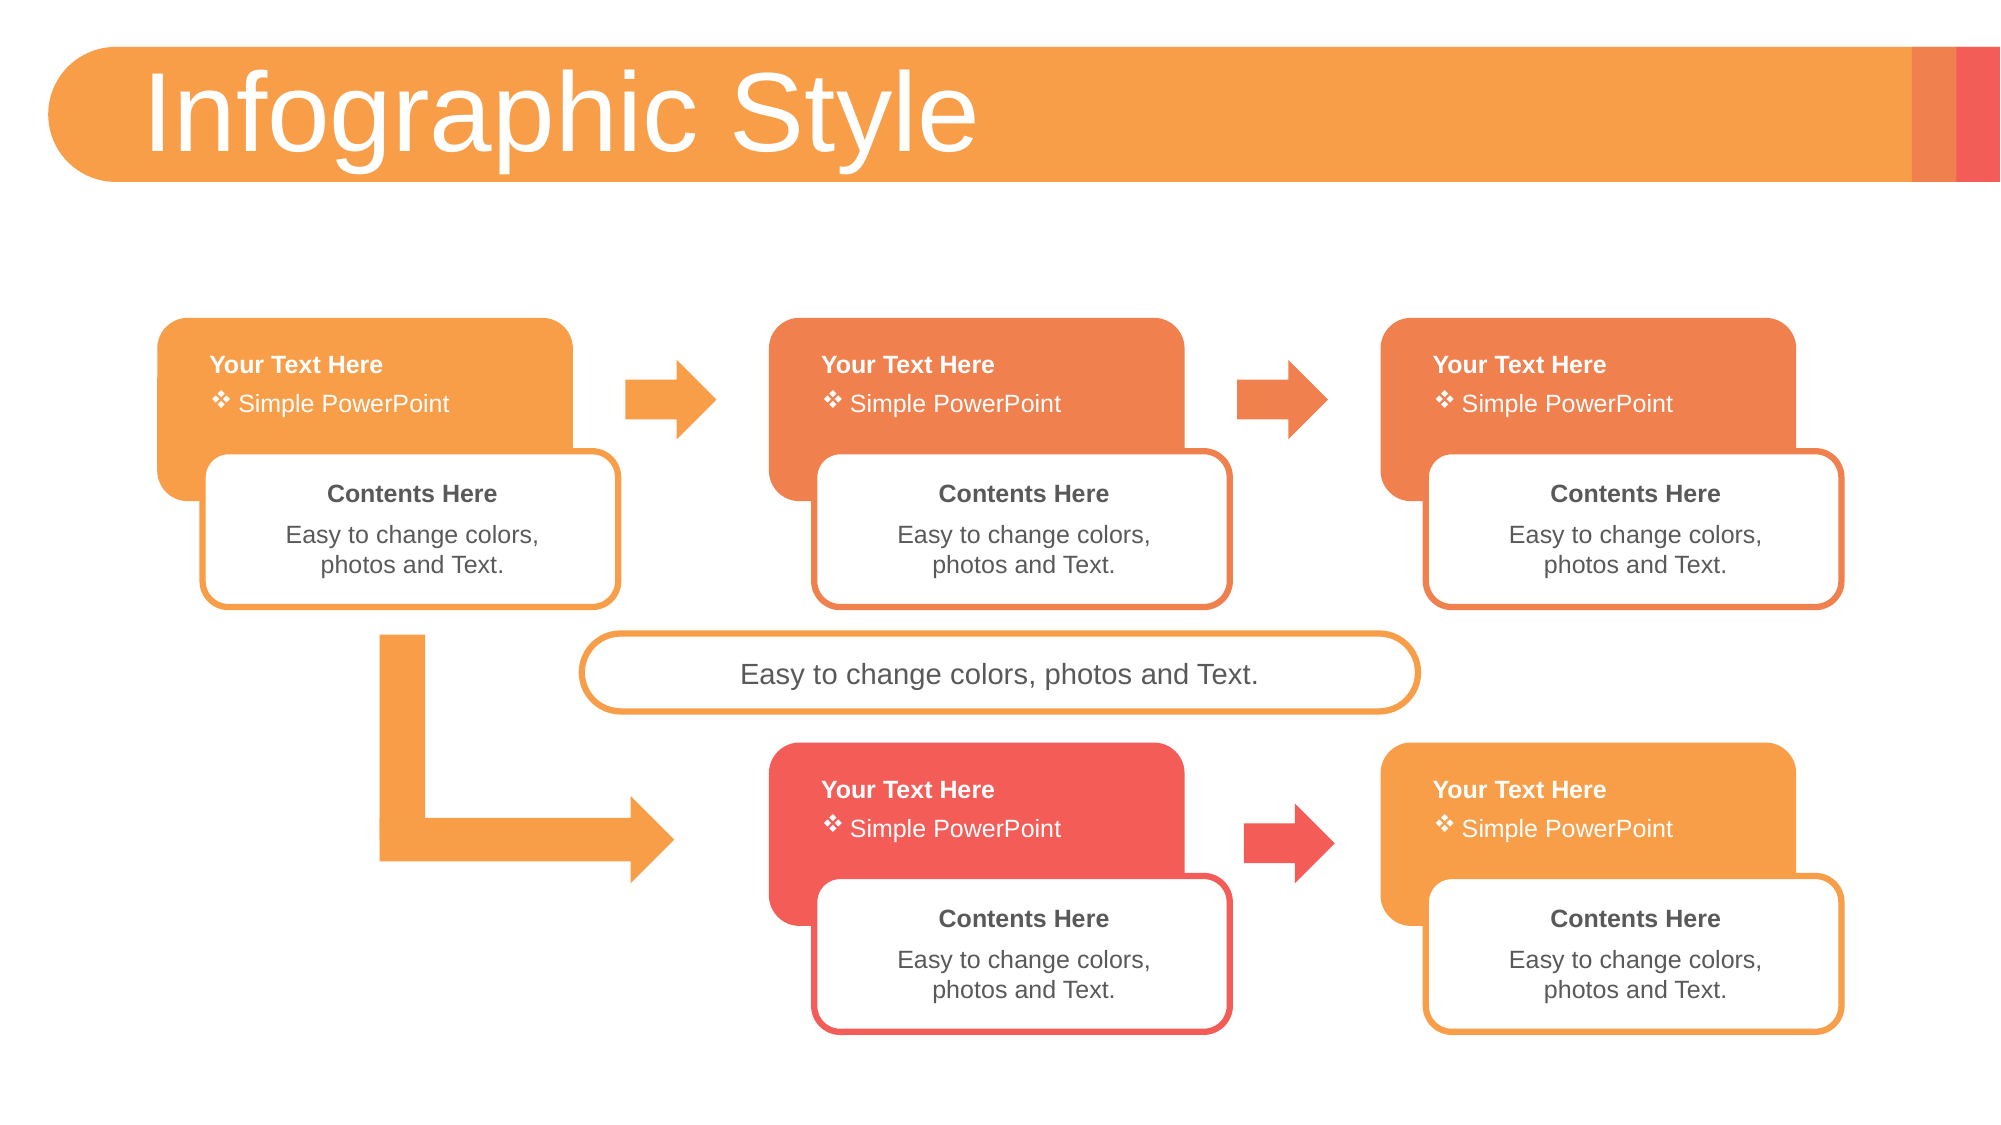

Infographic Style

Your Text Here
Simple PowerPoint

Contents Here
Easy to change colors, photos and Text.

Your Text Here
Simple PowerPoint

Contents Here
Easy to change colors, photos and Text.

Your Text Here
Simple PowerPoint

Contents Here
Easy to change colors, photos and Text.

Easy to change colors, photos and Text.

Your Text Here
Simple PowerPoint

Contents Here
Easy to change colors, photos and Text.

Your Text Here
Simple PowerPoint

Contents Here
Easy to change colors, photos and Text.